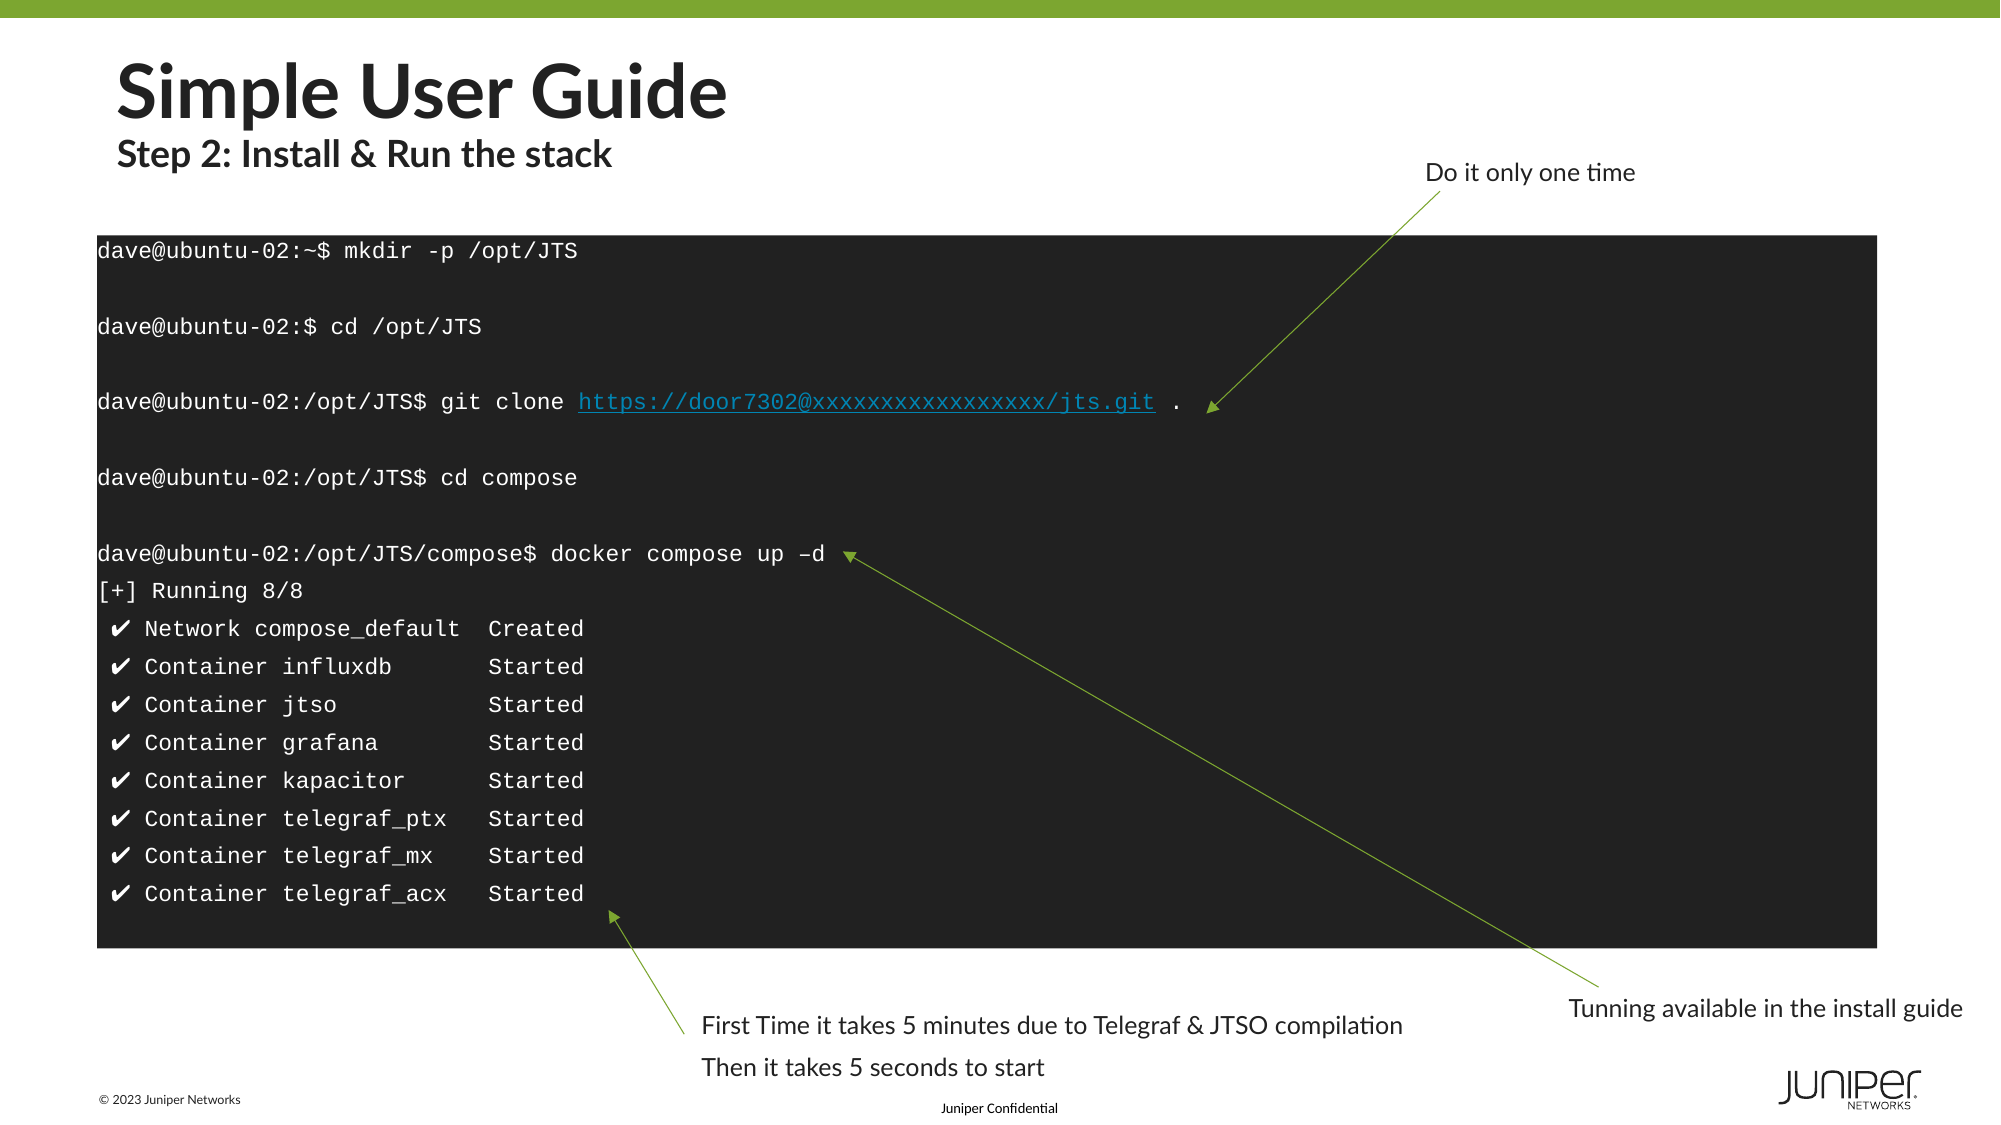

Simple User Guide
Step 2: Install & Run the stack
Do it only one time

dave@ubuntu-02:~$ mkdir -p /opt/JTS

dave@ubuntu-02:$ cd /opt/JTS

dave@ubuntu-02:/opt/JTS$ git clone https://door7302@xxxxxxxxxxxxxxxxx/jts.git .

dave@ubuntu-02:/opt/JTS$ cd compose

dave@ubuntu-02:/opt/JTS/compose$ docker compose up –d
[+] Running 8/8
 ✔ Network compose_default  Created
 ✔ Container influxdb       Started
 ✔ Container jtso           Started
 ✔ Container grafana        Started
 ✔ Container kapacitor      Started
 ✔ Container telegraf_ptx   Started
 ✔ Container telegraf_mx    Started
 ✔ Container telegraf_acx   Started

Tunning available in the install guide

First Time it takes 5 minutes due to Telegraf & JTSO compilation
Then it takes 5 seconds to start